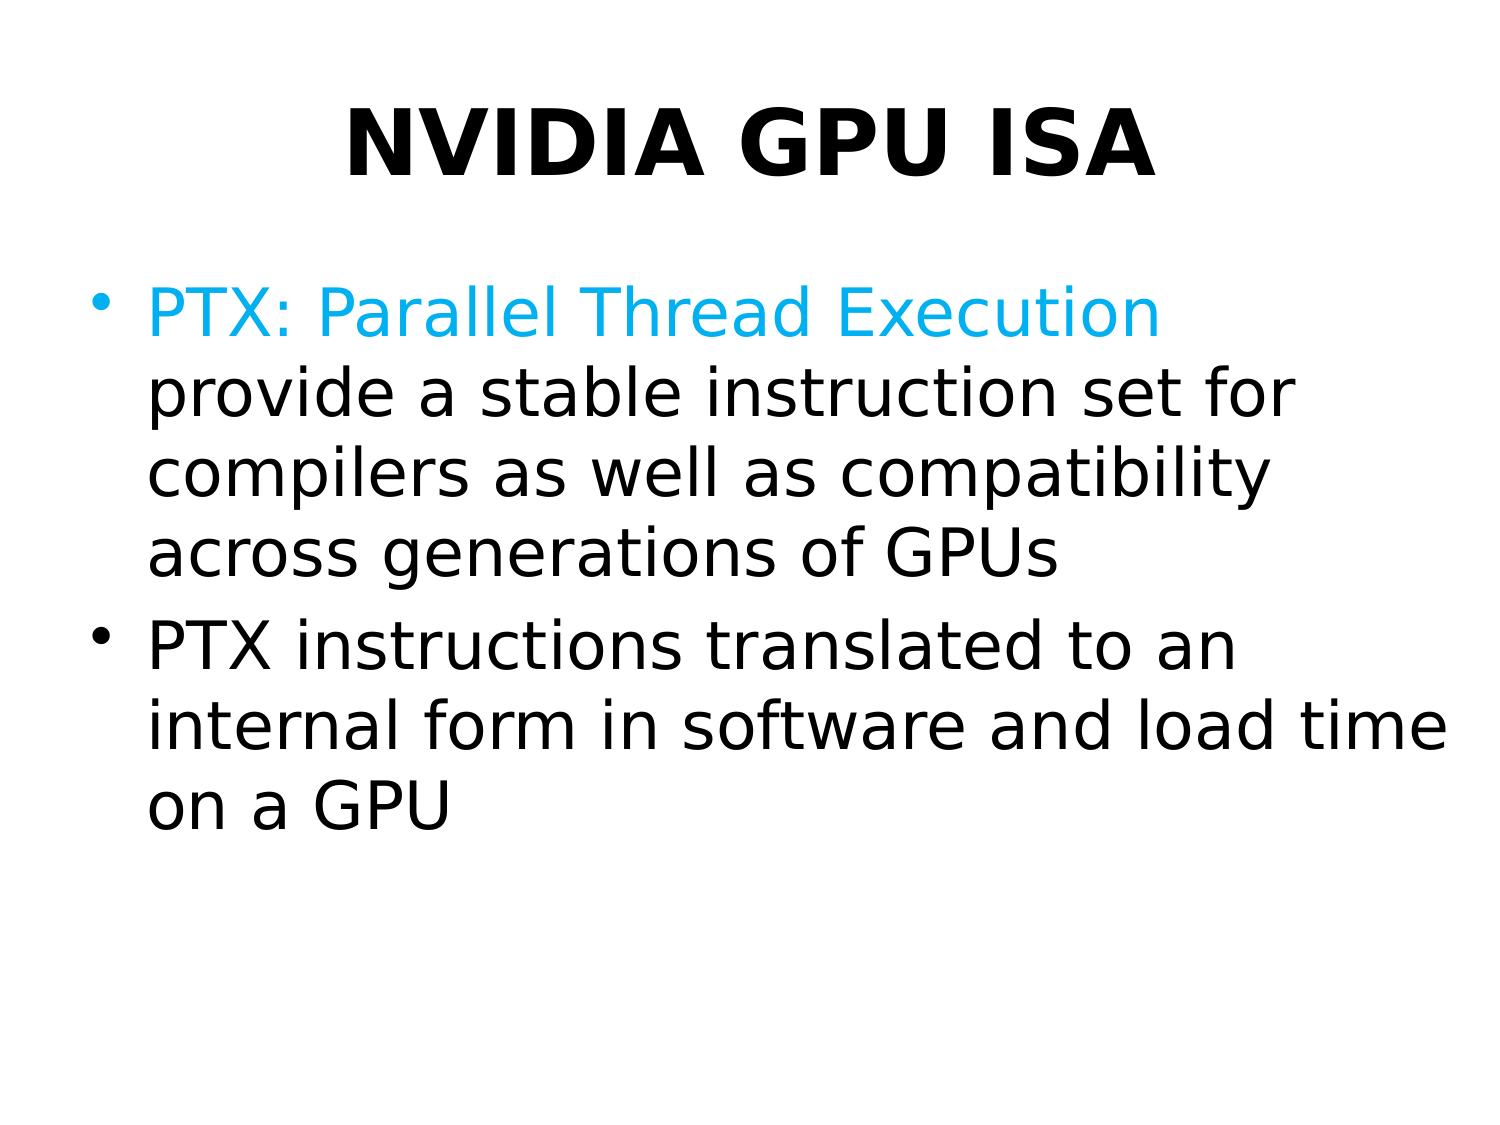

# NVIDIA GPU ISA
PTX: Parallel Thread Execution           provide a stable instruction set for compilers as well as compatibility across generations of GPUs
PTX instructions translated to an internal form in software and load time on a GPU